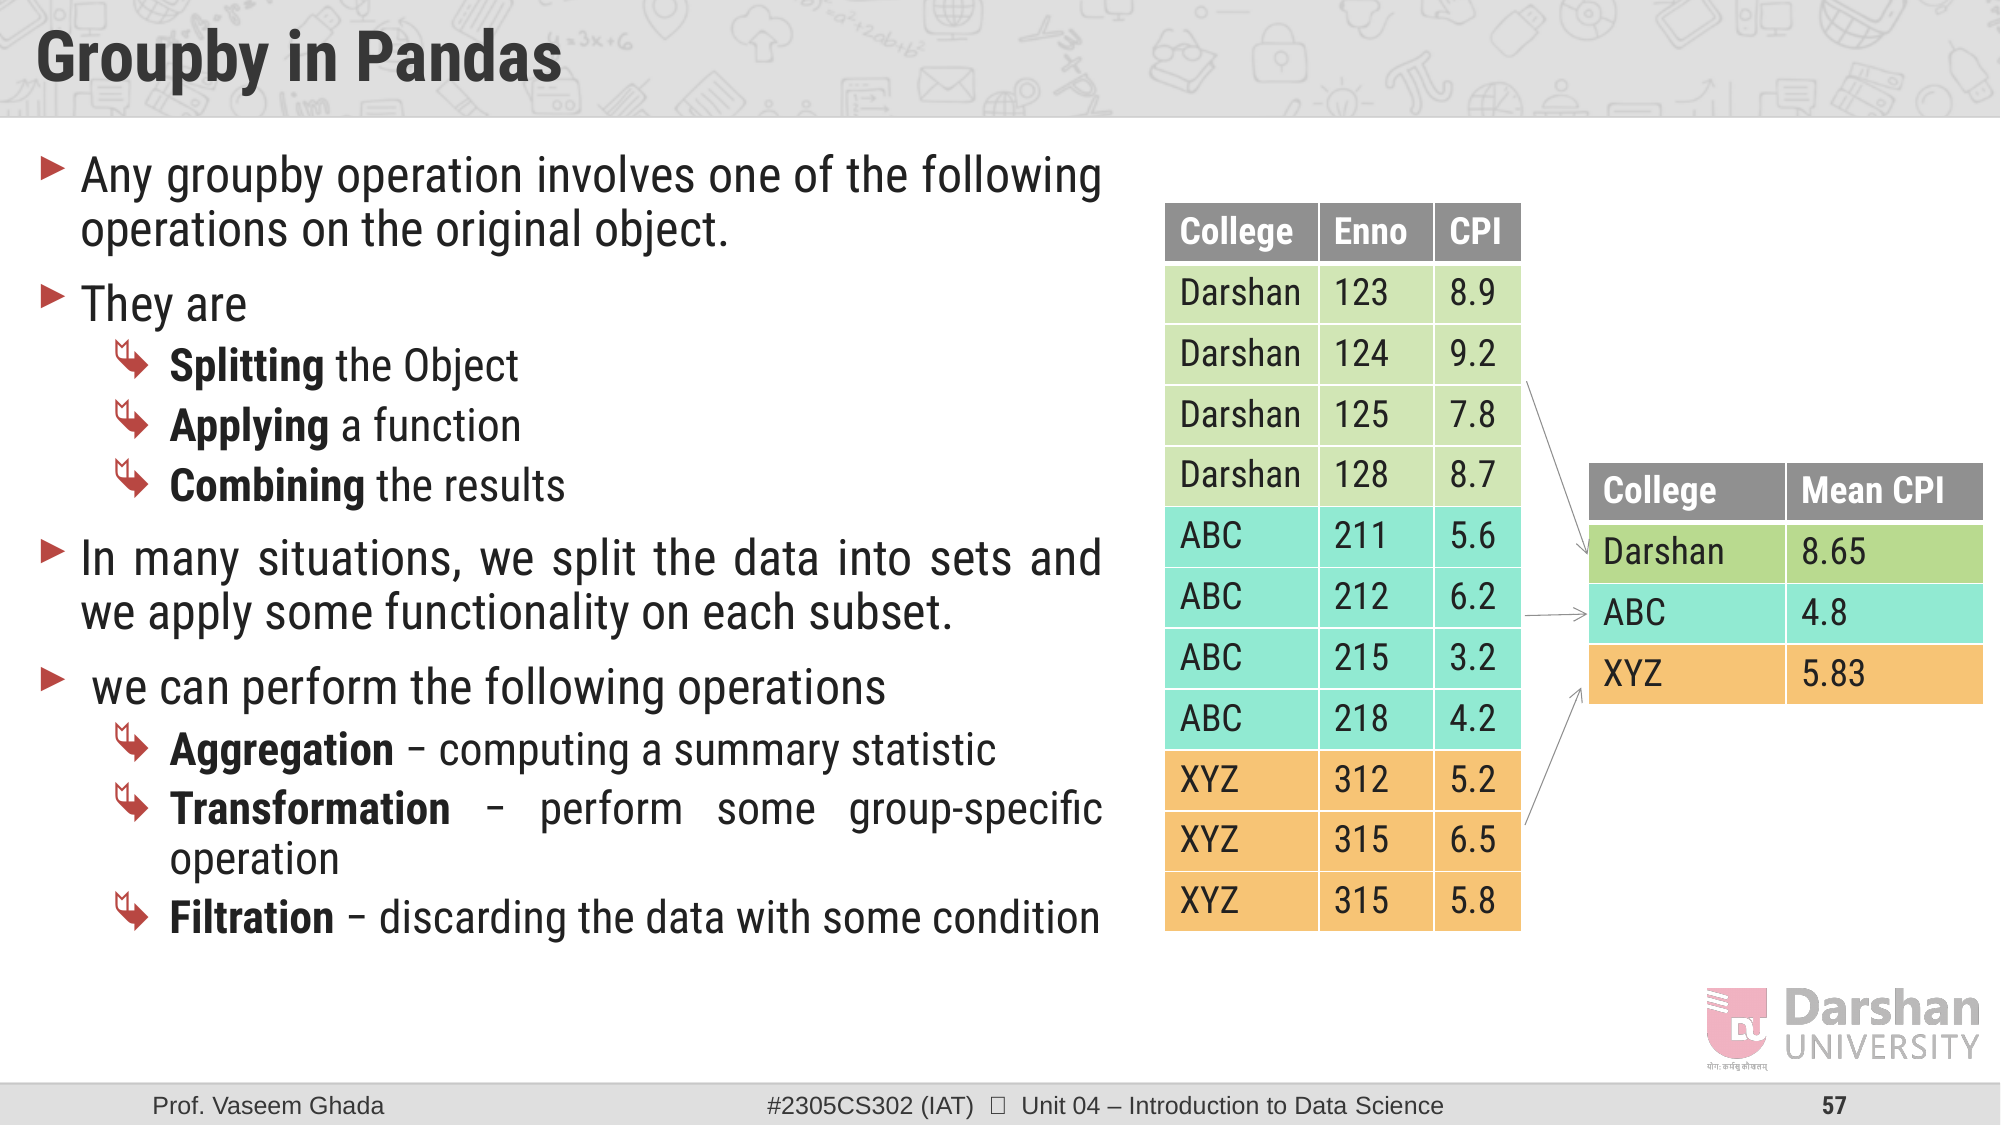

# Groupby in Pandas
Any groupby operation involves one of the following operations on the original object.
They are
Splitting the Object
Applying a function
Combining the results
In many situations, we split the data into sets and we apply some functionality on each subset.
 we can perform the following operations
Aggregation − computing a summary statistic
Transformation − perform some group-specific operation
Filtration − discarding the data with some condition
| College | Enno | CPI |
| --- | --- | --- |
| Darshan | 123 | 8.9 |
| Darshan | 124 | 9.2 |
| Darshan | 125 | 7.8 |
| Darshan | 128 | 8.7 |
| ABC | 211 | 5.6 |
| ABC | 212 | 6.2 |
| ABC | 215 | 3.2 |
| ABC | 218 | 4.2 |
| XYZ | 312 | 5.2 |
| XYZ | 315 | 6.5 |
| XYZ | 315 | 5.8 |
| College | Mean CPI |
| --- | --- |
| Darshan | 8.65 |
| ABC | 4.8 |
| XYZ | 5.83 |